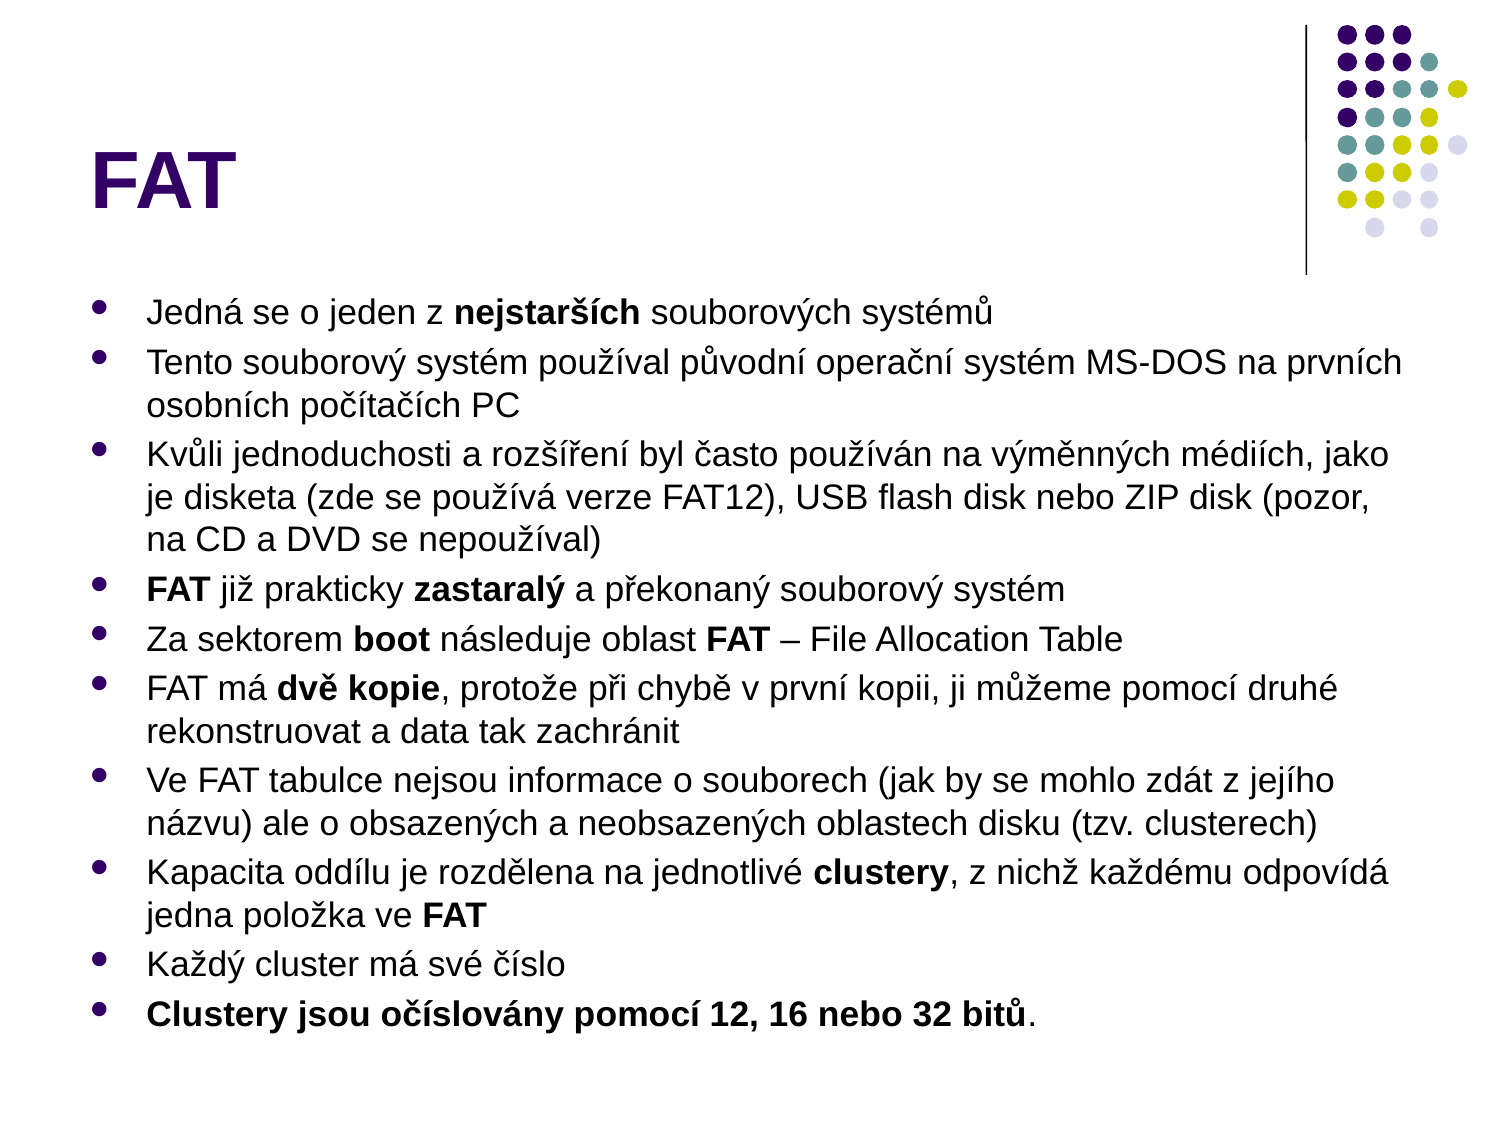

# FAT
Jedná se o jeden z nejstarších souborových systémů
Tento souborový systém používal původní operační systém MS-DOS na prvních osobních počítačích PC
Kvůli jednoduchosti a rozšíření byl často používán na výměnných médiích, jako je disketa (zde se používá verze FAT12), USB flash disk nebo ZIP disk (pozor, na CD a DVD se nepoužíval)
FAT již prakticky zastaralý a překonaný souborový systém
Za sektorem boot následuje oblast FAT – File Allocation Table
FAT má dvě kopie, protože při chybě v první kopii, ji můžeme pomocí druhé rekonstruovat a data tak zachránit
Ve FAT tabulce nejsou informace o souborech (jak by se mohlo zdát z jejího názvu) ale o obsazených a neobsazených oblastech disku (tzv. clusterech)
Kapacita oddílu je rozdělena na jednotlivé clustery, z nichž každému odpovídá jedna položka ve FAT
Každý cluster má své číslo
Clustery jsou očíslovány pomocí 12, 16 nebo 32 bitů.